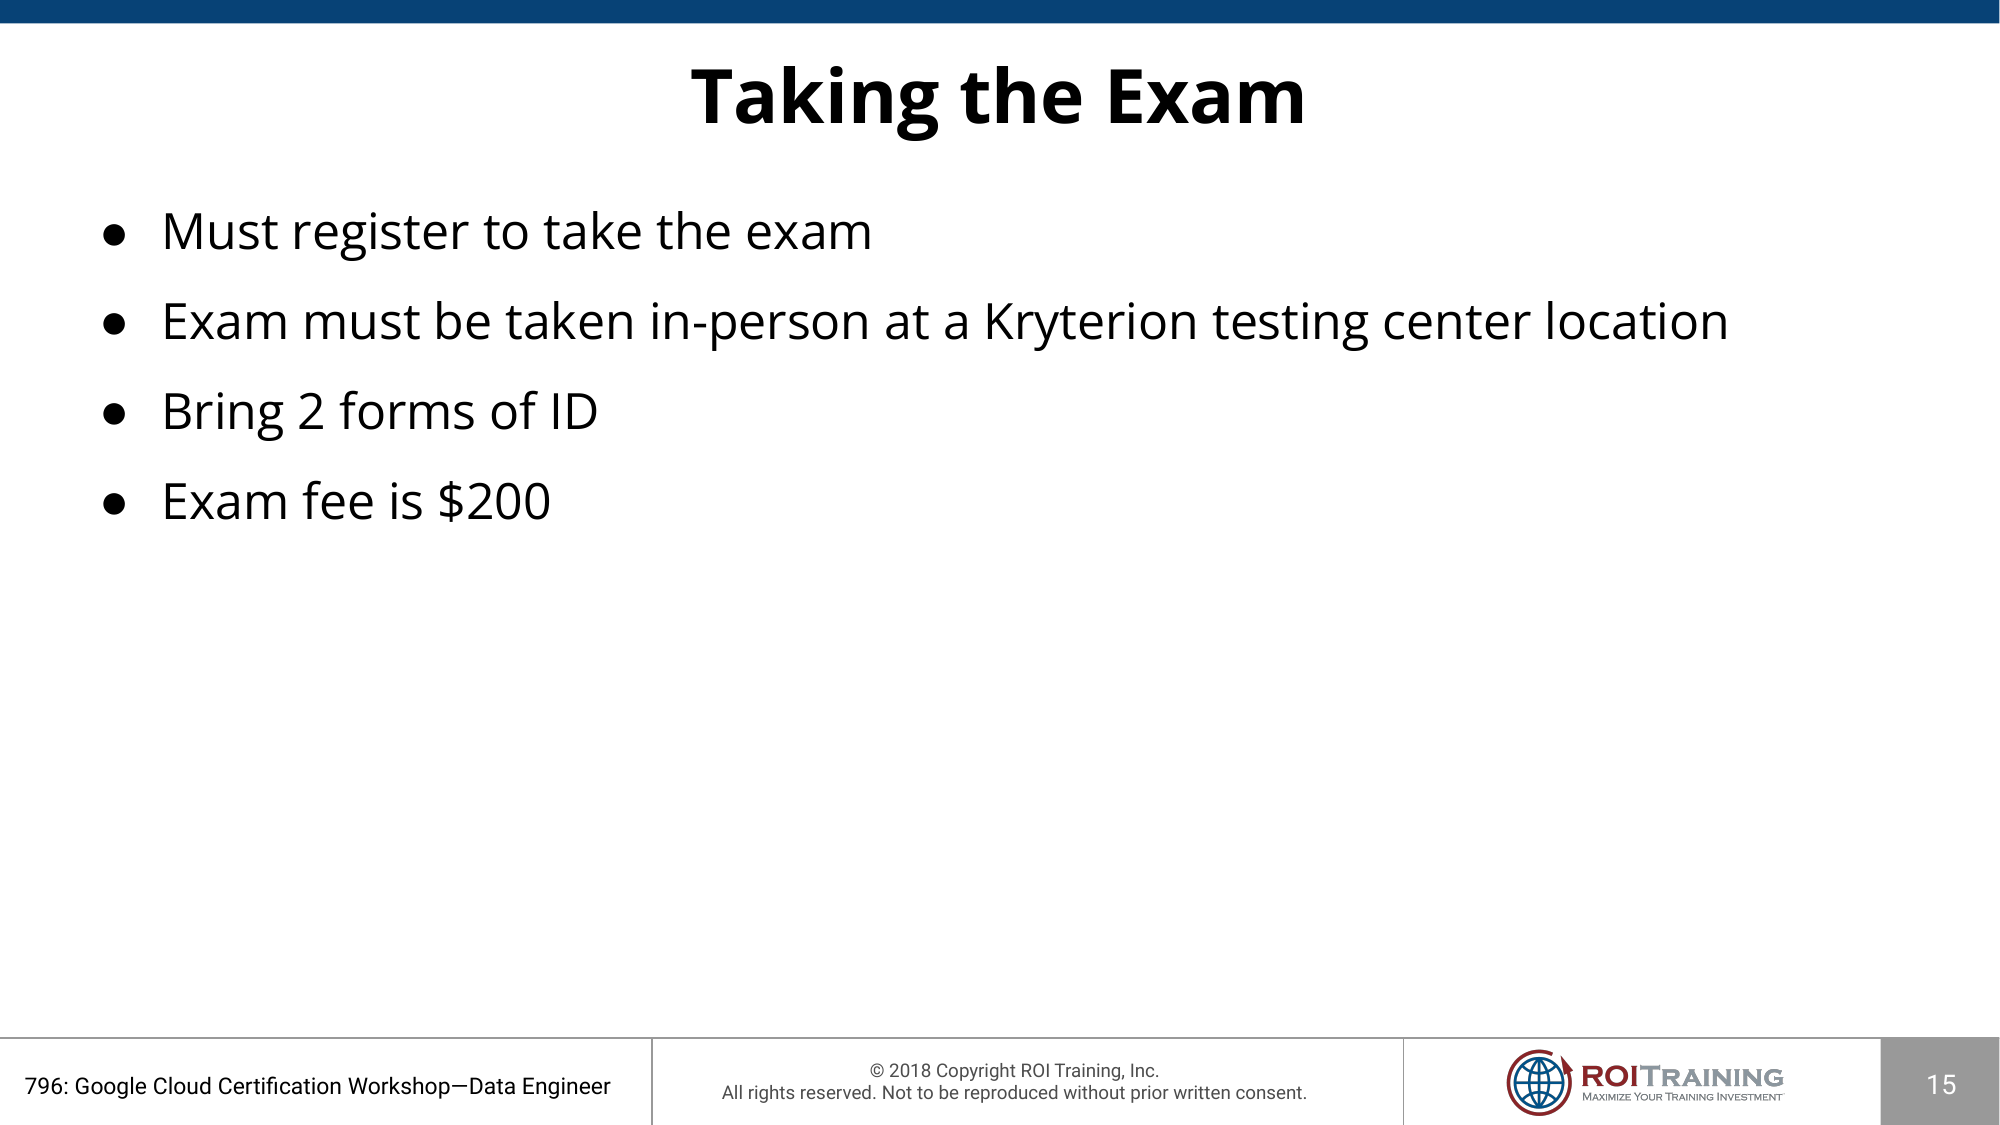

# Taking the Exam
Must register to take the exam
Exam must be taken in-person at a Kryterion testing center location
Bring 2 forms of ID
Exam fee is $200